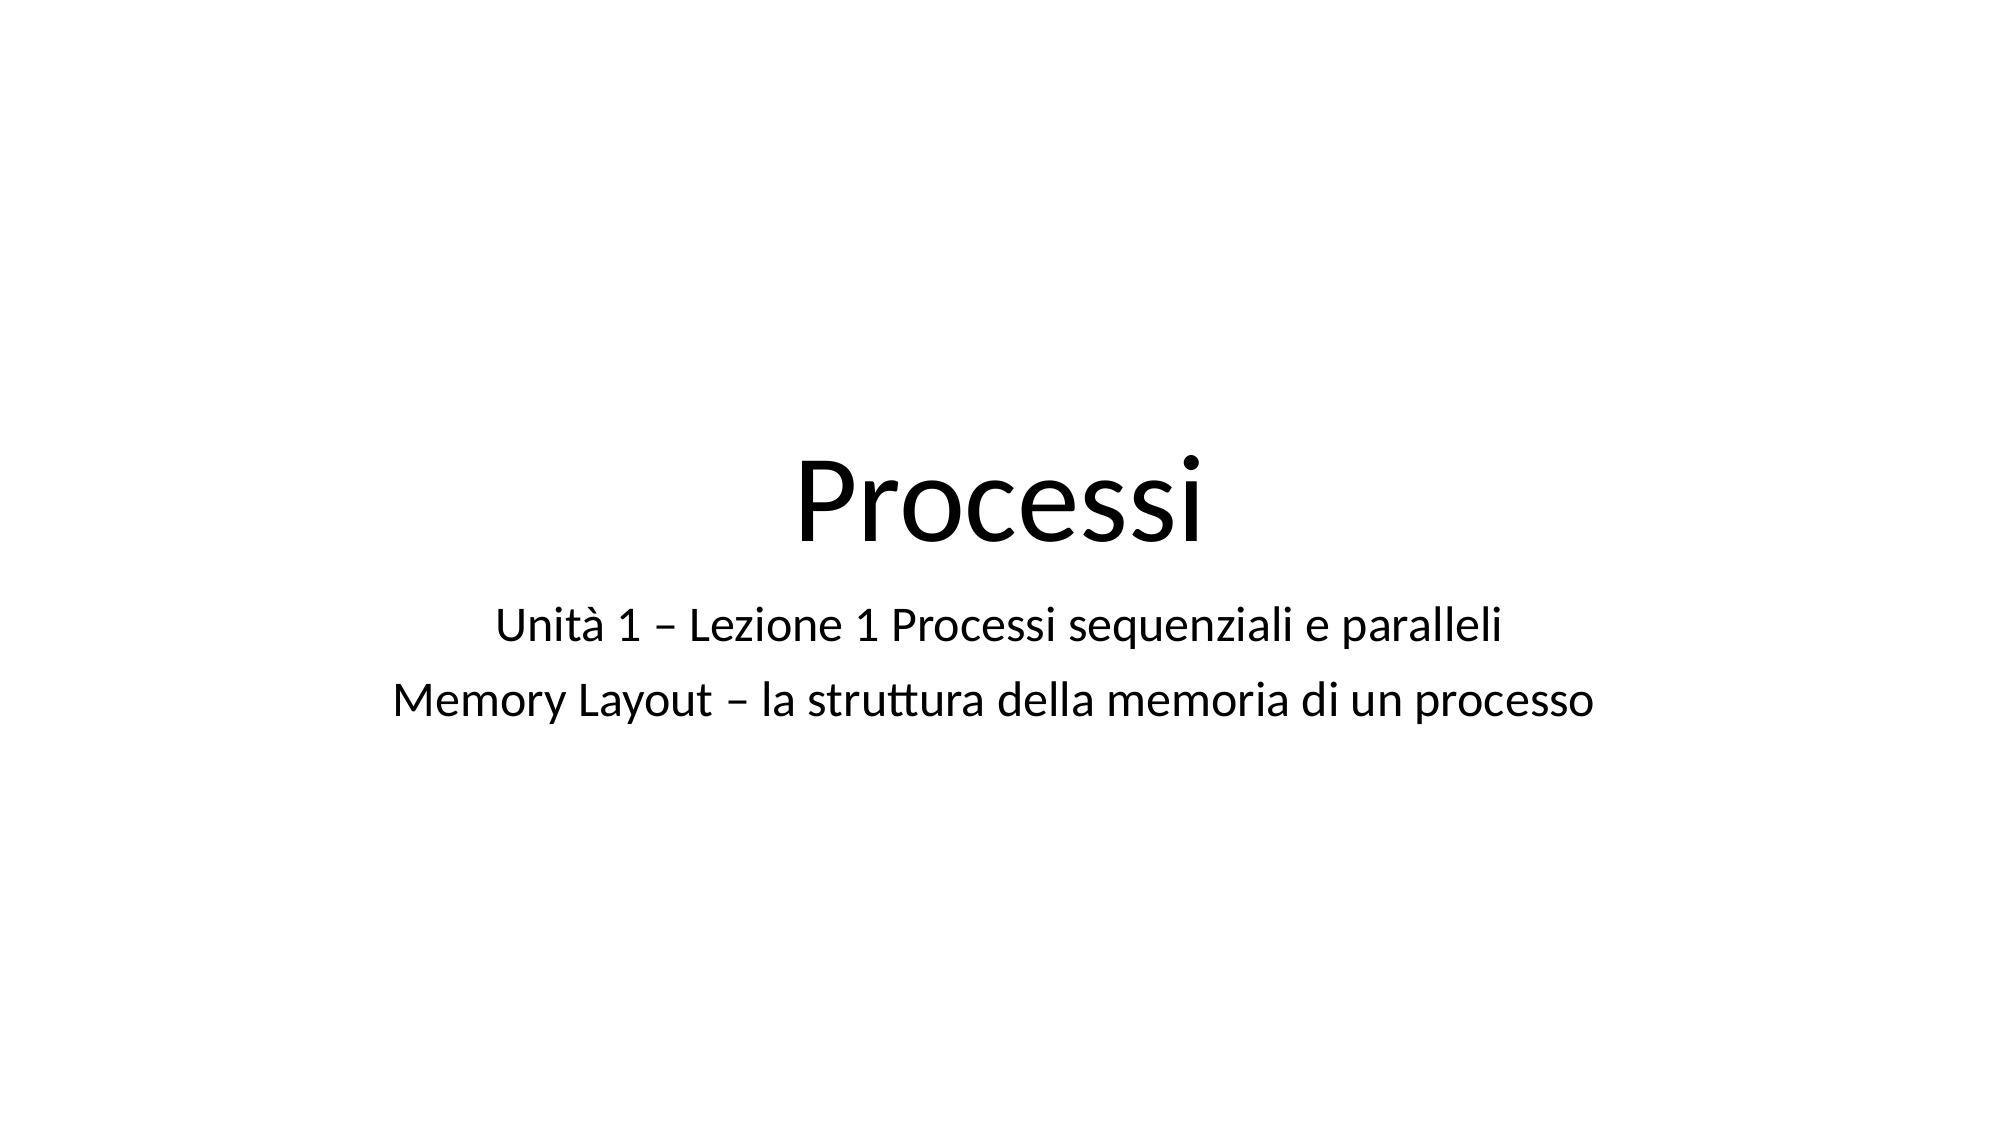

# Processi
Unità 1 – Lezione 1 Processi sequenziali e paralleli
Memory Layout – la struttura della memoria di un processo